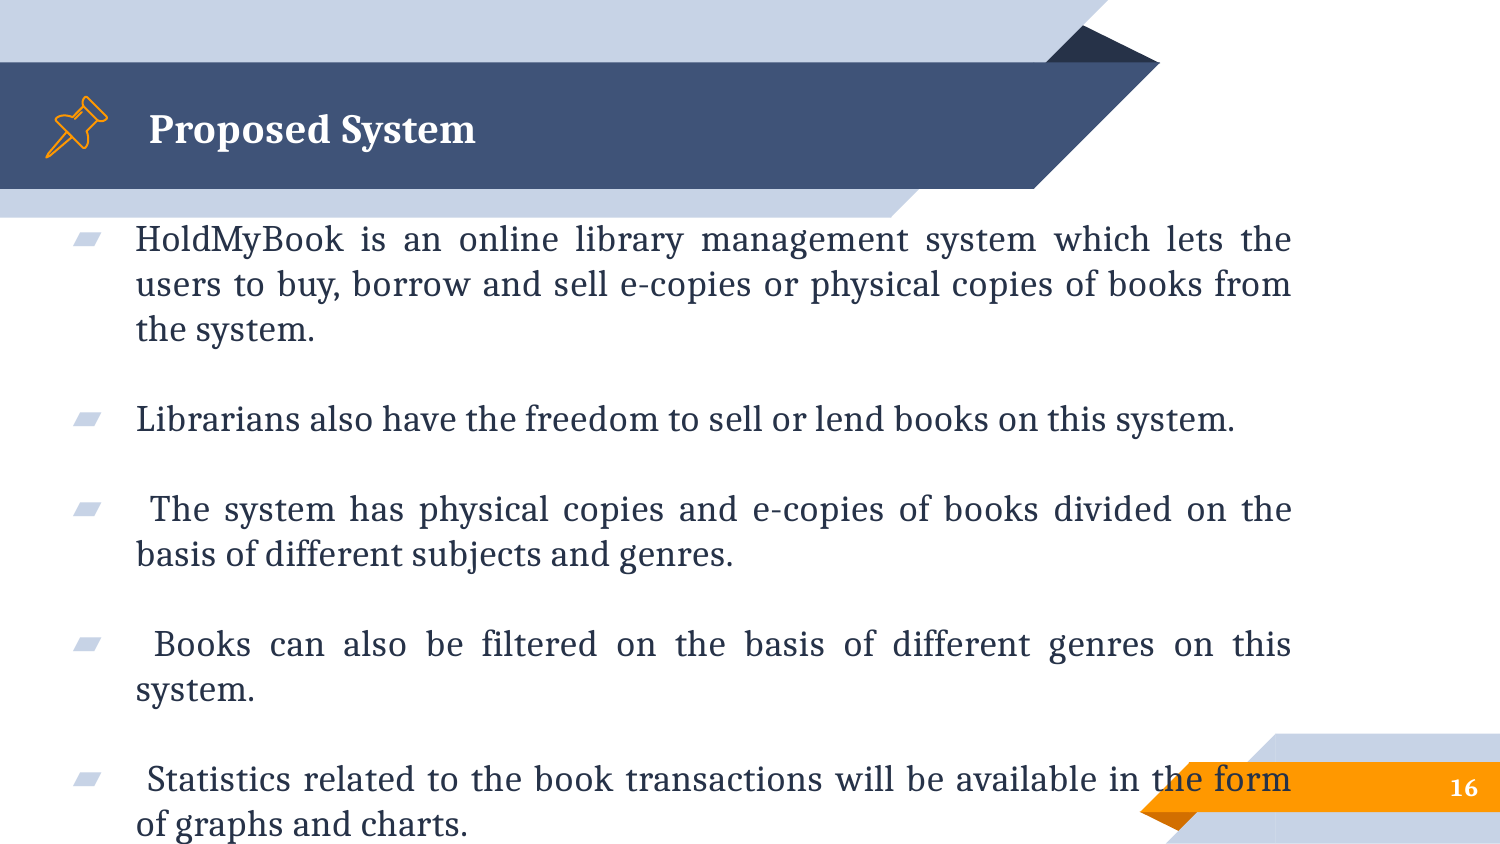

# Proposed System

HoldMyBook is an online library management system which lets the users to buy, borrow and sell e-copies or physical copies of books from the system.

Librarians also have the freedom to sell or lend books on this system.

 The system has physical copies and e-copies of books divided on the basis of different subjects and genres.

 Books can also be filtered on the basis of different genres on this system.

 Statistics related to the book transactions will be available in the form of graphs and charts.

16